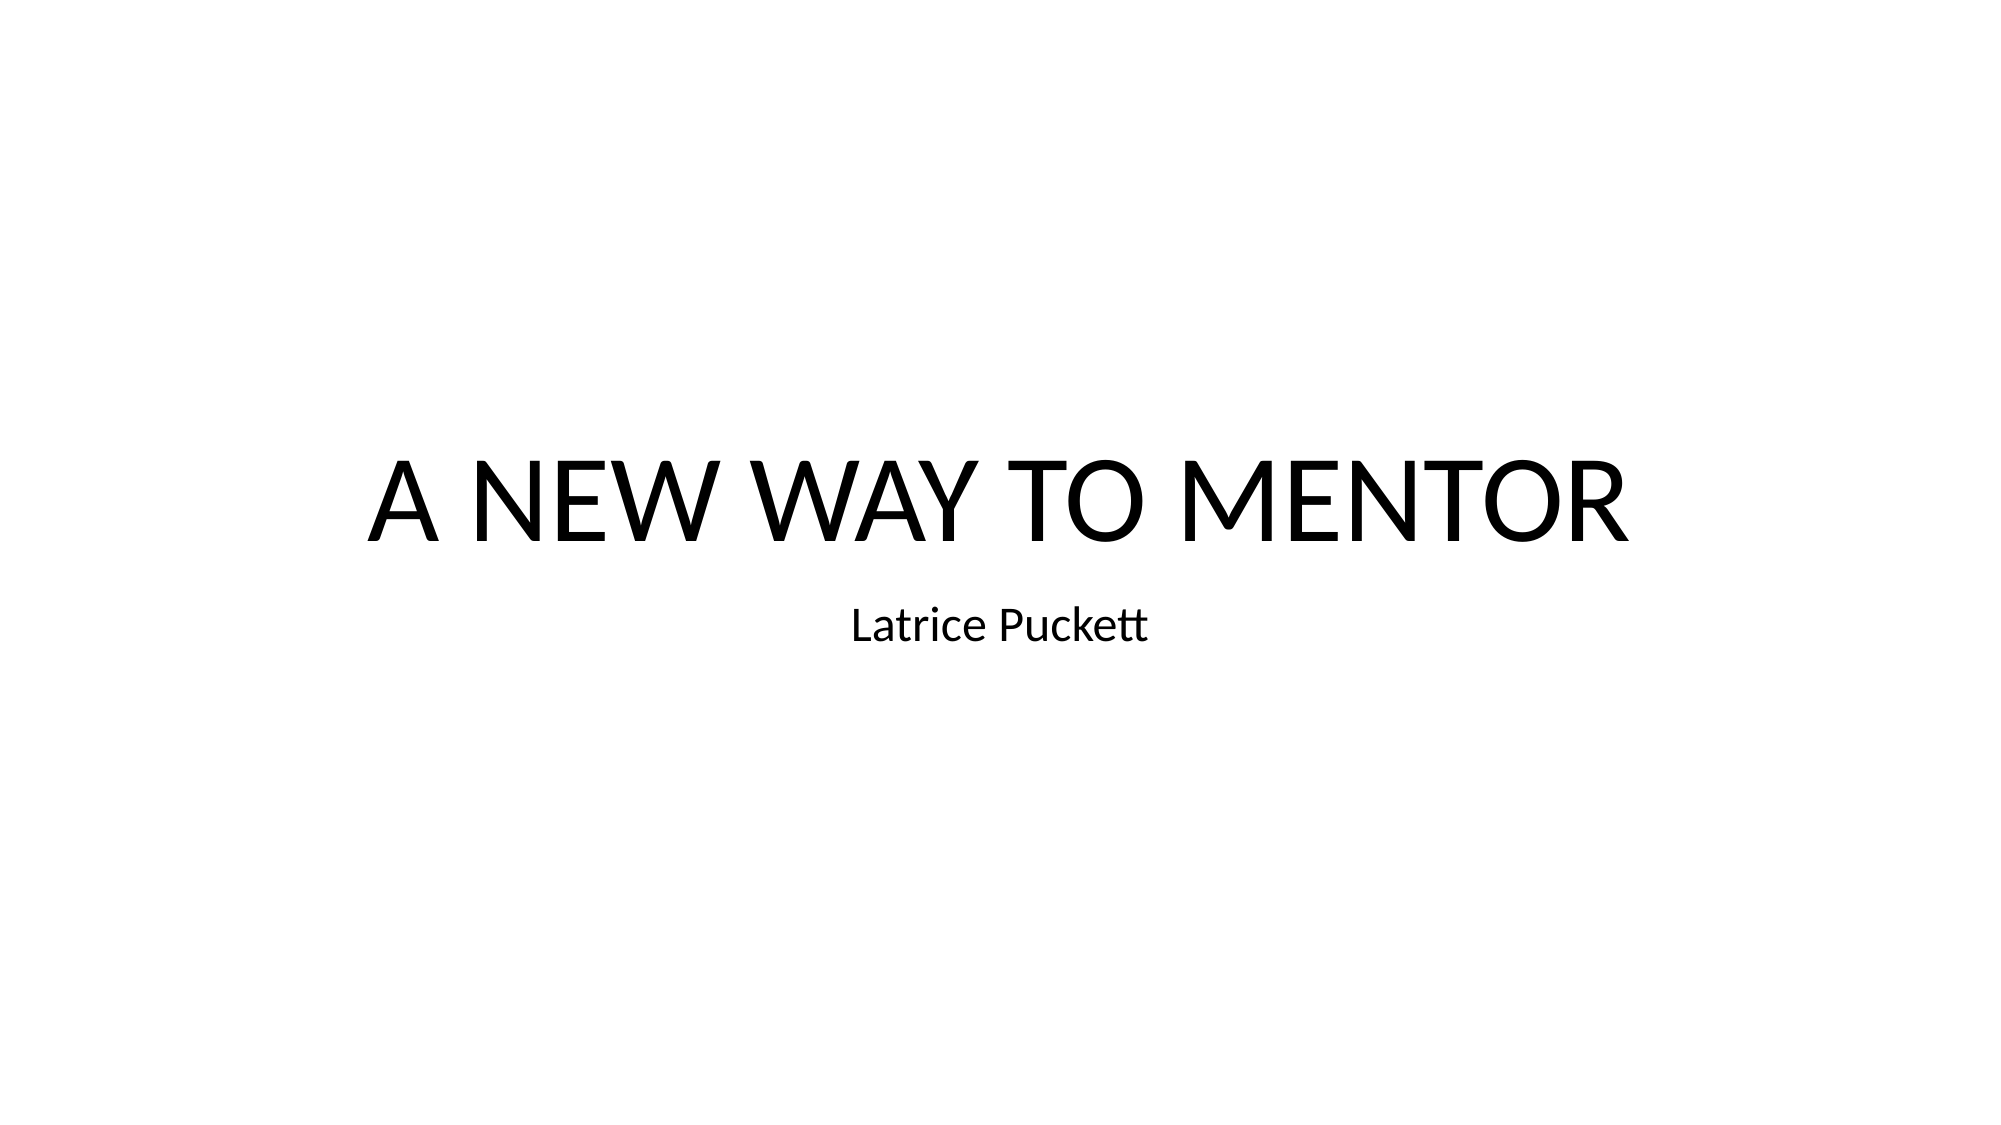

# A NEW WAY TO MENTOR
Latrice Puckett